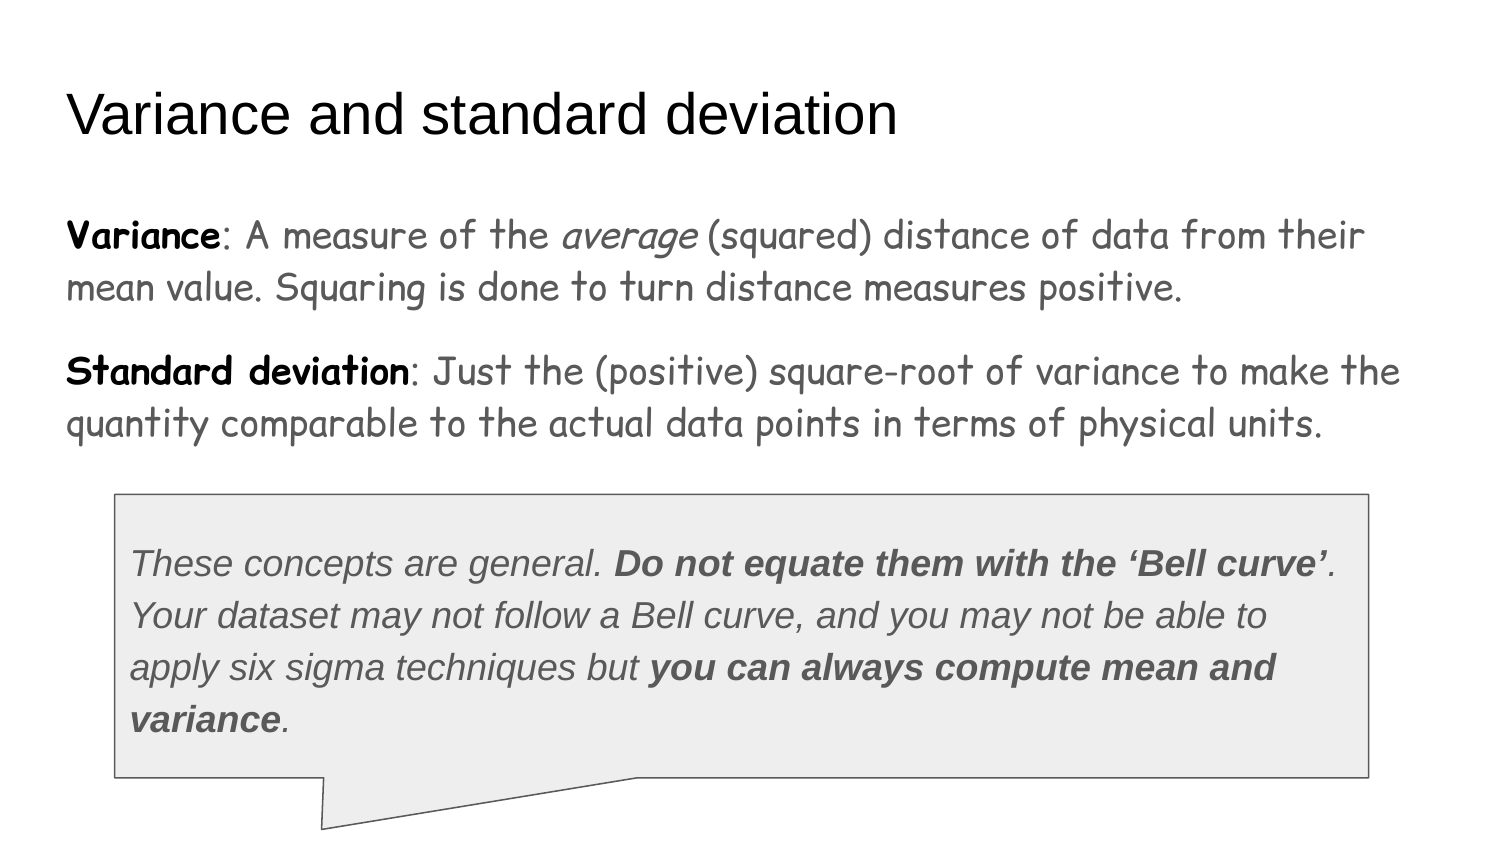

# Variance and standard deviation
Variance: A measure of the average (squared) distance of data from their mean value. Squaring is done to turn distance measures positive.
Standard deviation: Just the (positive) square-root of variance to make the quantity comparable to the actual data points in terms of physical units.
These concepts are general. Do not equate them with the ‘Bell curve’. Your dataset may not follow a Bell curve, and you may not be able to apply six sigma techniques but you can always compute mean and variance.